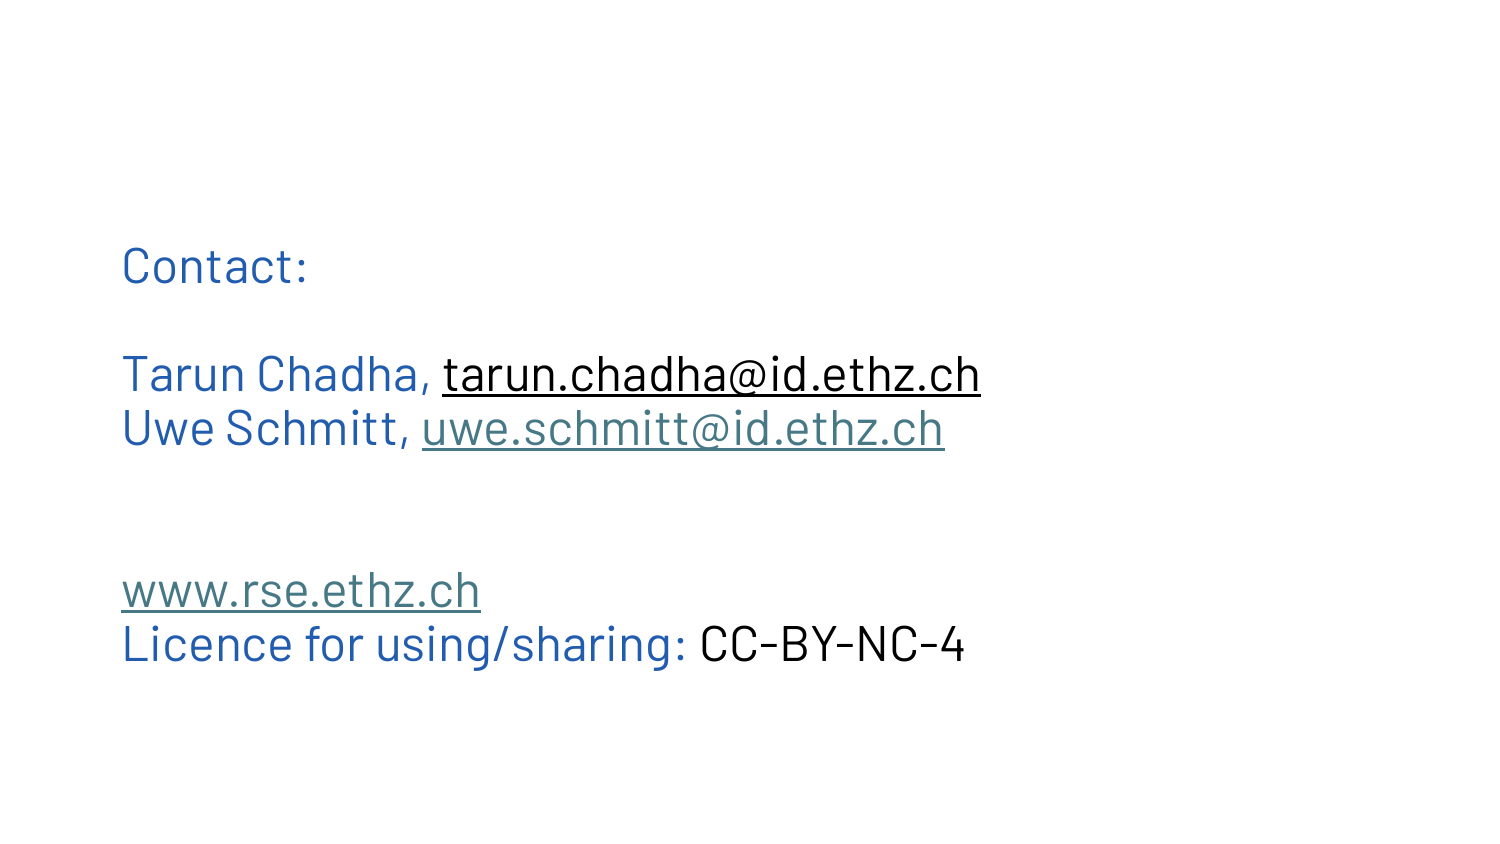

# Contact: Tarun Chadha, tarun.chadha@id.ethz.ch Uwe Schmitt, uwe.schmitt@id.ethz.ch www.rse.ethz.ch Licence for using/sharing: CC-BY-NC-4